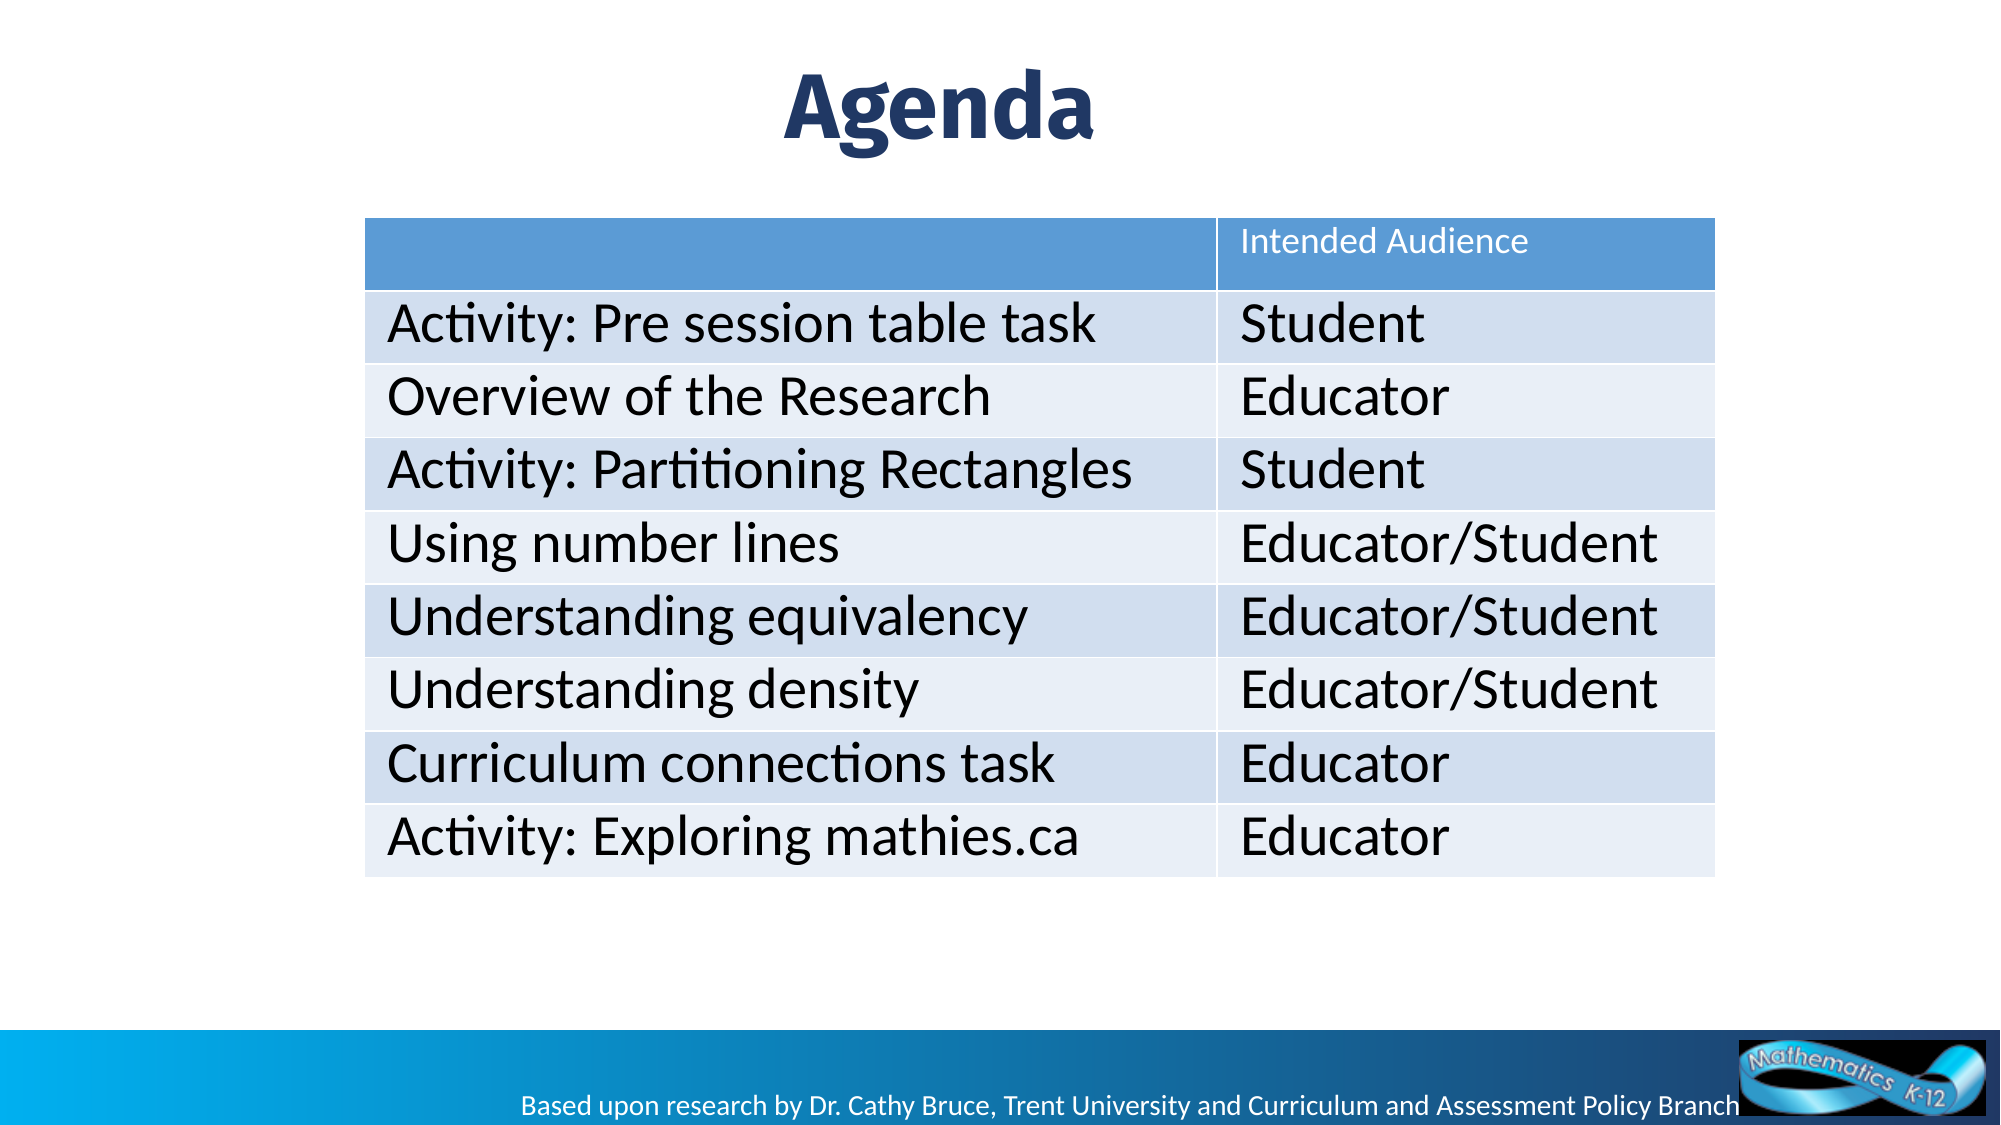

# Agenda
|  | Intended Audience |
| --- | --- |
| Activity: Pre session table task | Student |
| Overview of the Research | Educator |
| Activity: Partitioning Rectangles | Student |
| Using number lines | Educator/Student |
| Understanding equivalency | Educator/Student |
| Understanding density | Educator/Student |
| Curriculum connections task | Educator |
| Activity: Exploring mathies.ca | Educator |